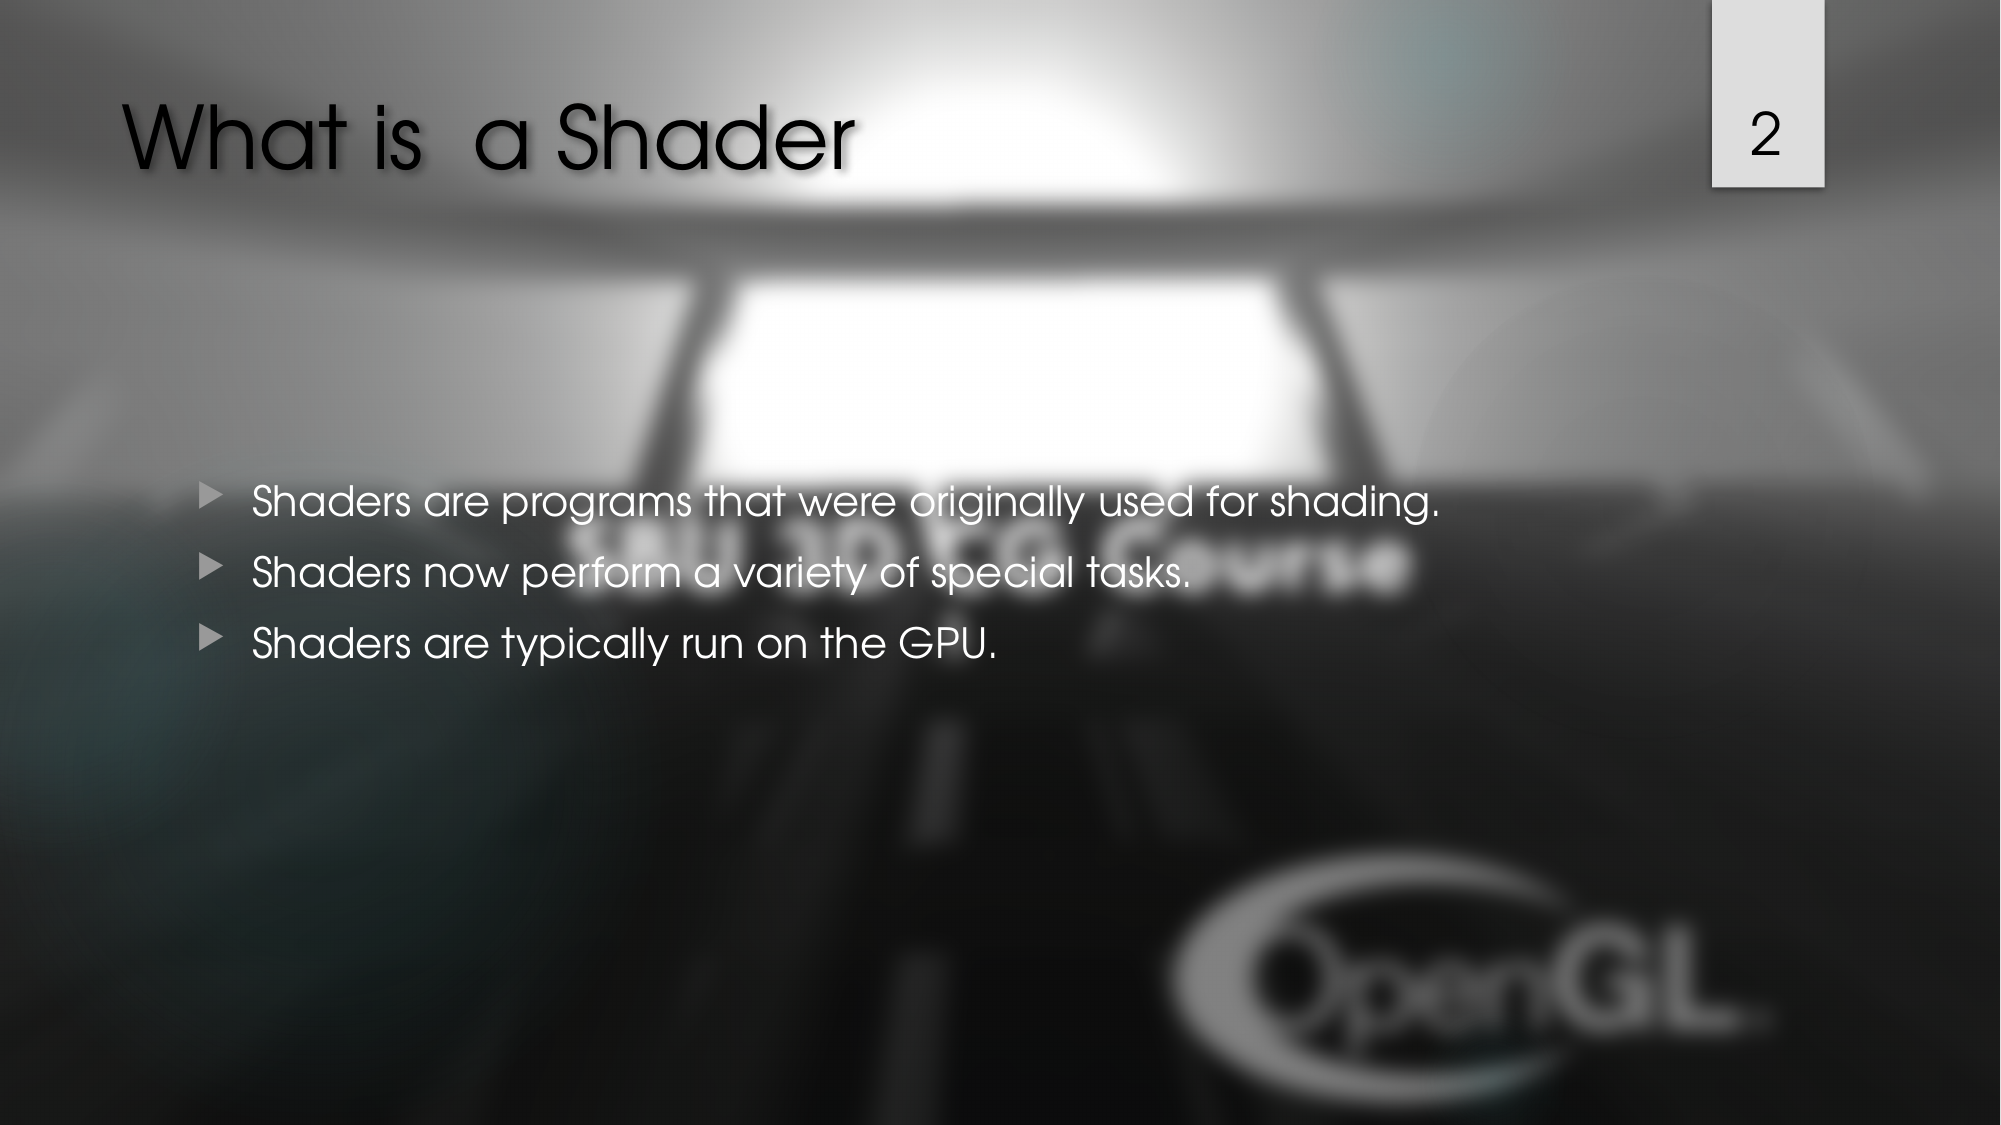

2
# What is  a Shader
Shaders are programs that were originally used for shading.
Shaders now perform a variety of special tasks.
Shaders are typically run on the GPU.